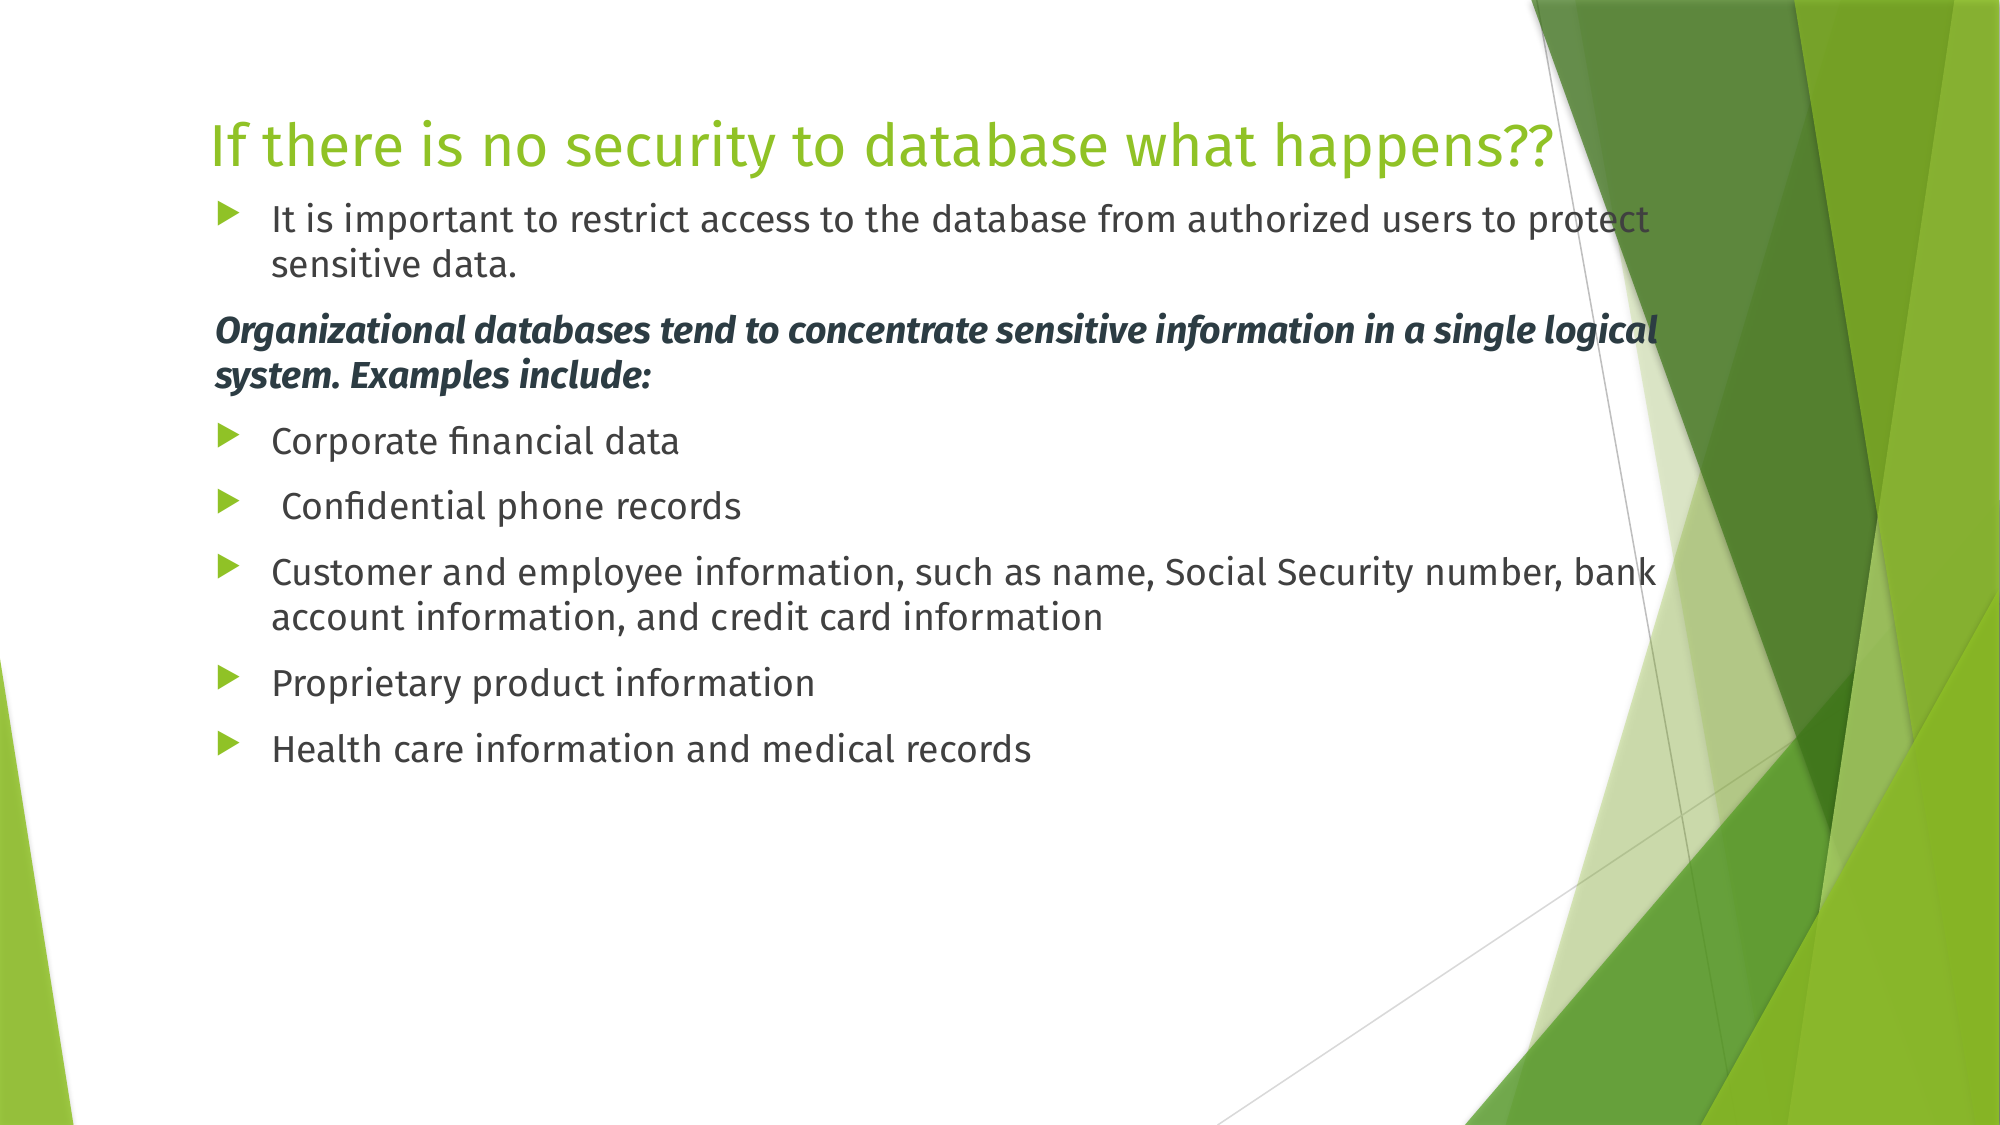

# If there is no security to database what happens??
It is important to restrict access to the database from authorized users to protect sensitive data.
Organizational databases tend to concentrate sensitive information in a single logical system. Examples include:
Corporate financial data
 Confidential phone records
Customer and employee information, such as name, Social Security number, bank account information, and credit card information
Proprietary product information
Health care information and medical records